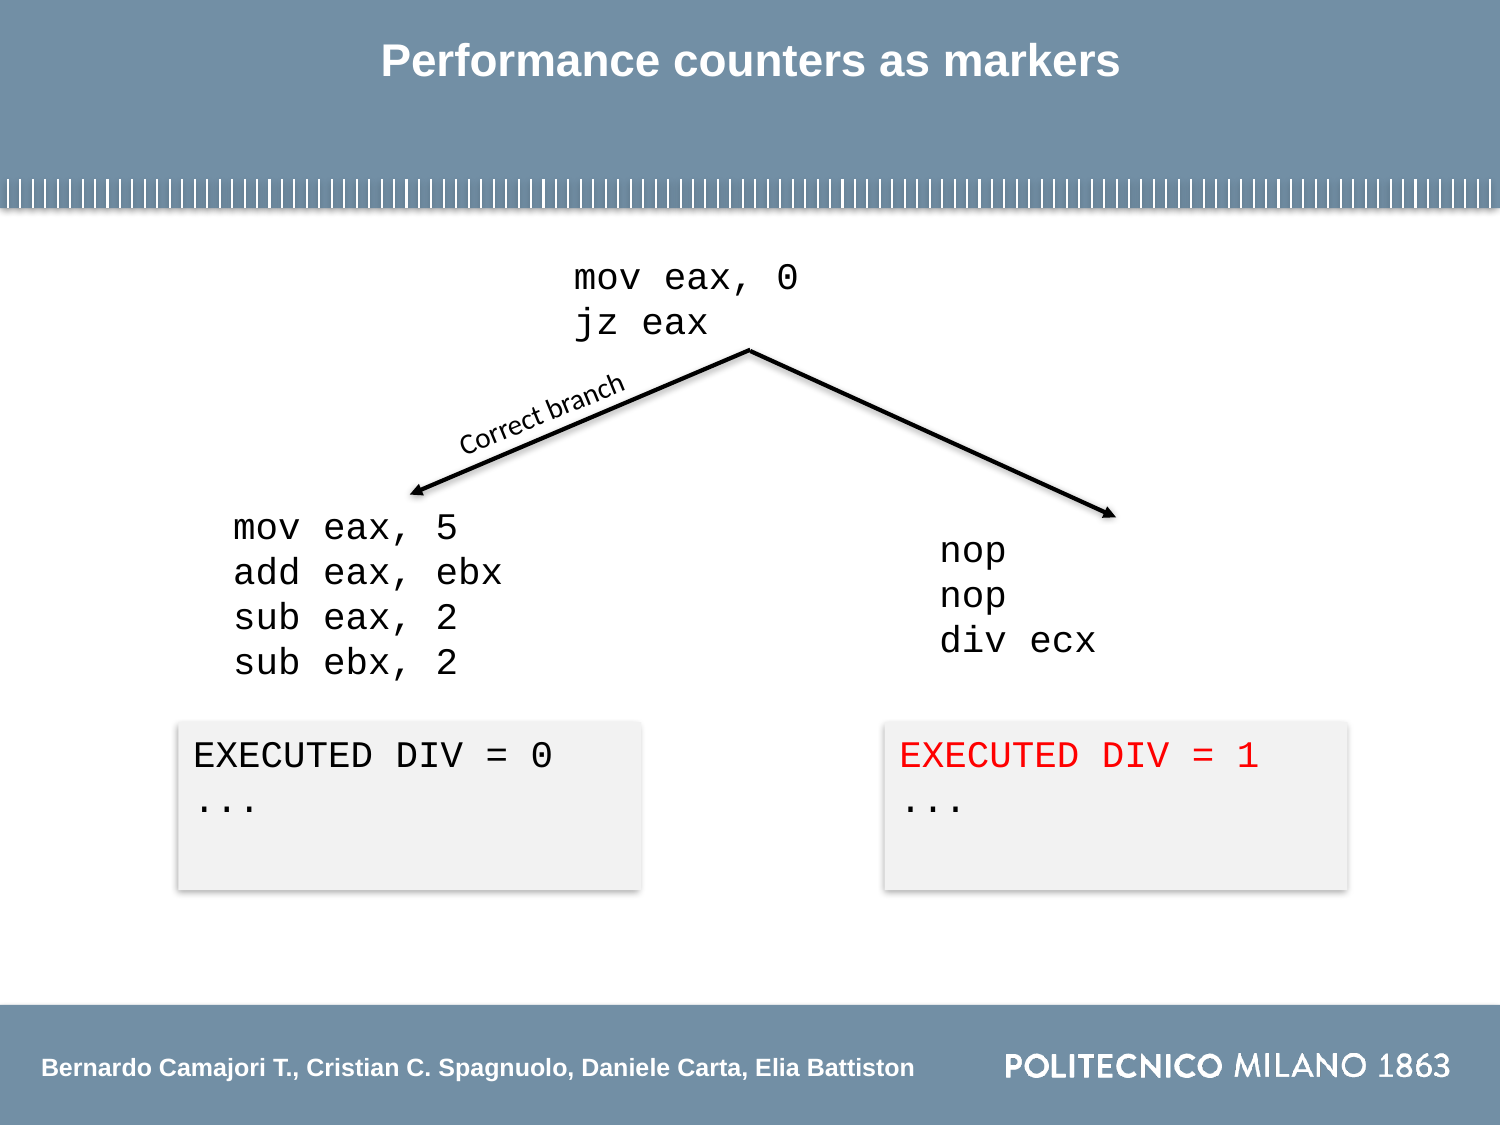

# Performance counters as markers
mov eax, 0
jz eax
Correct branch
mov eax, 5
add eax, ebx
sub eax, 2
sub ebx, 2
nop
nop
div ecx
EXECUTED DIV = 0
...
EXECUTED DIV = 1
...